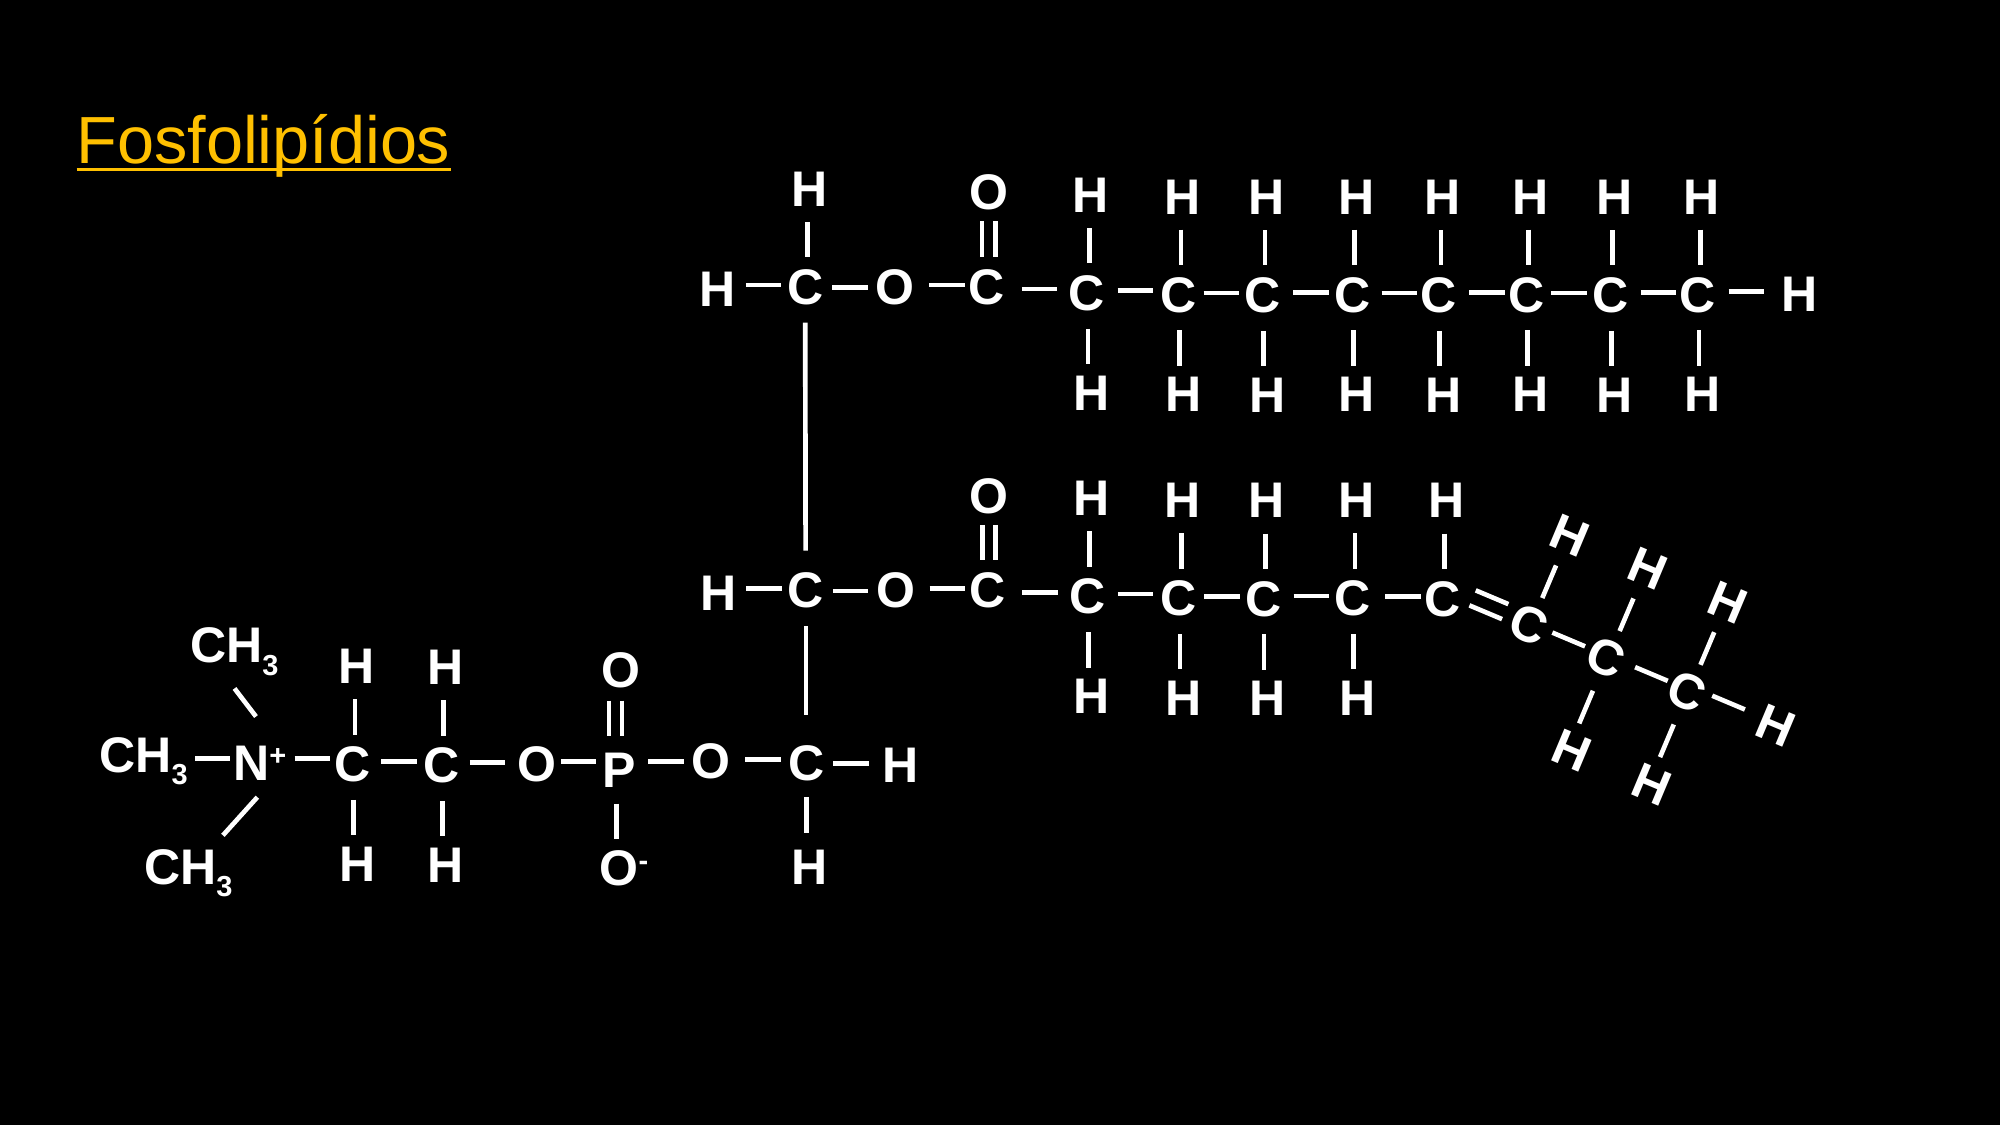

Fosfolipídios
H
O
H
H
H
H
H
H
H
H
C
C
O
H
C
H
C
C
C
C
C
C
C
H
H
H
H
H
H
H
H
O
H
H
H
H
H
H
H
H
H
C
C
C
H
H
C
C
O
H
C
C
C
C
C
CH3
H
H
O
H
H
H
H
CH3
O
N+
C
O
C
C
H
P
H
H
CH3
H
O-